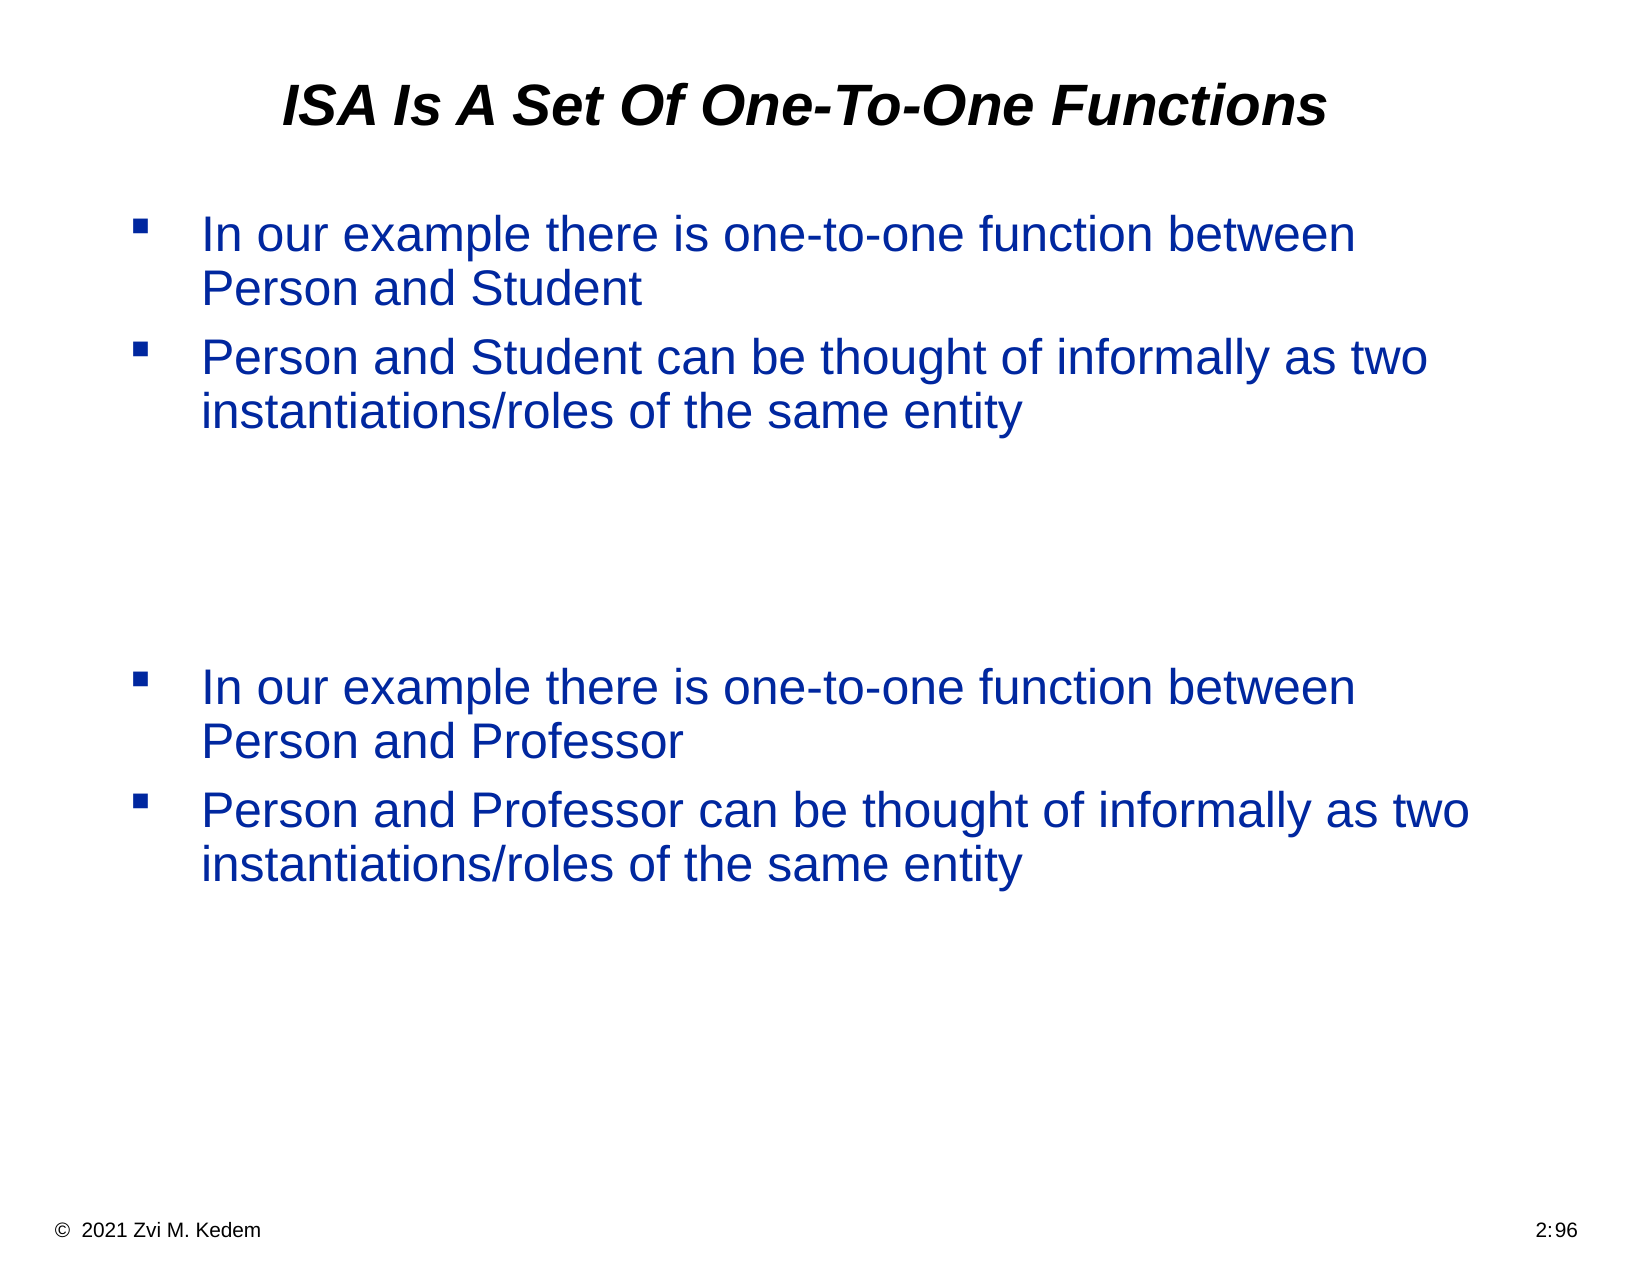

# ISA Is A Set Of One-To-One Functions
In our example there is one-to-one function between Person and Student
Person and Student can be thought of informally as two instantiations/roles of the same entity

In our example there is one-to-one function between Person and Professor
Person and Professor can be thought of informally as two instantiations/roles of the same entity